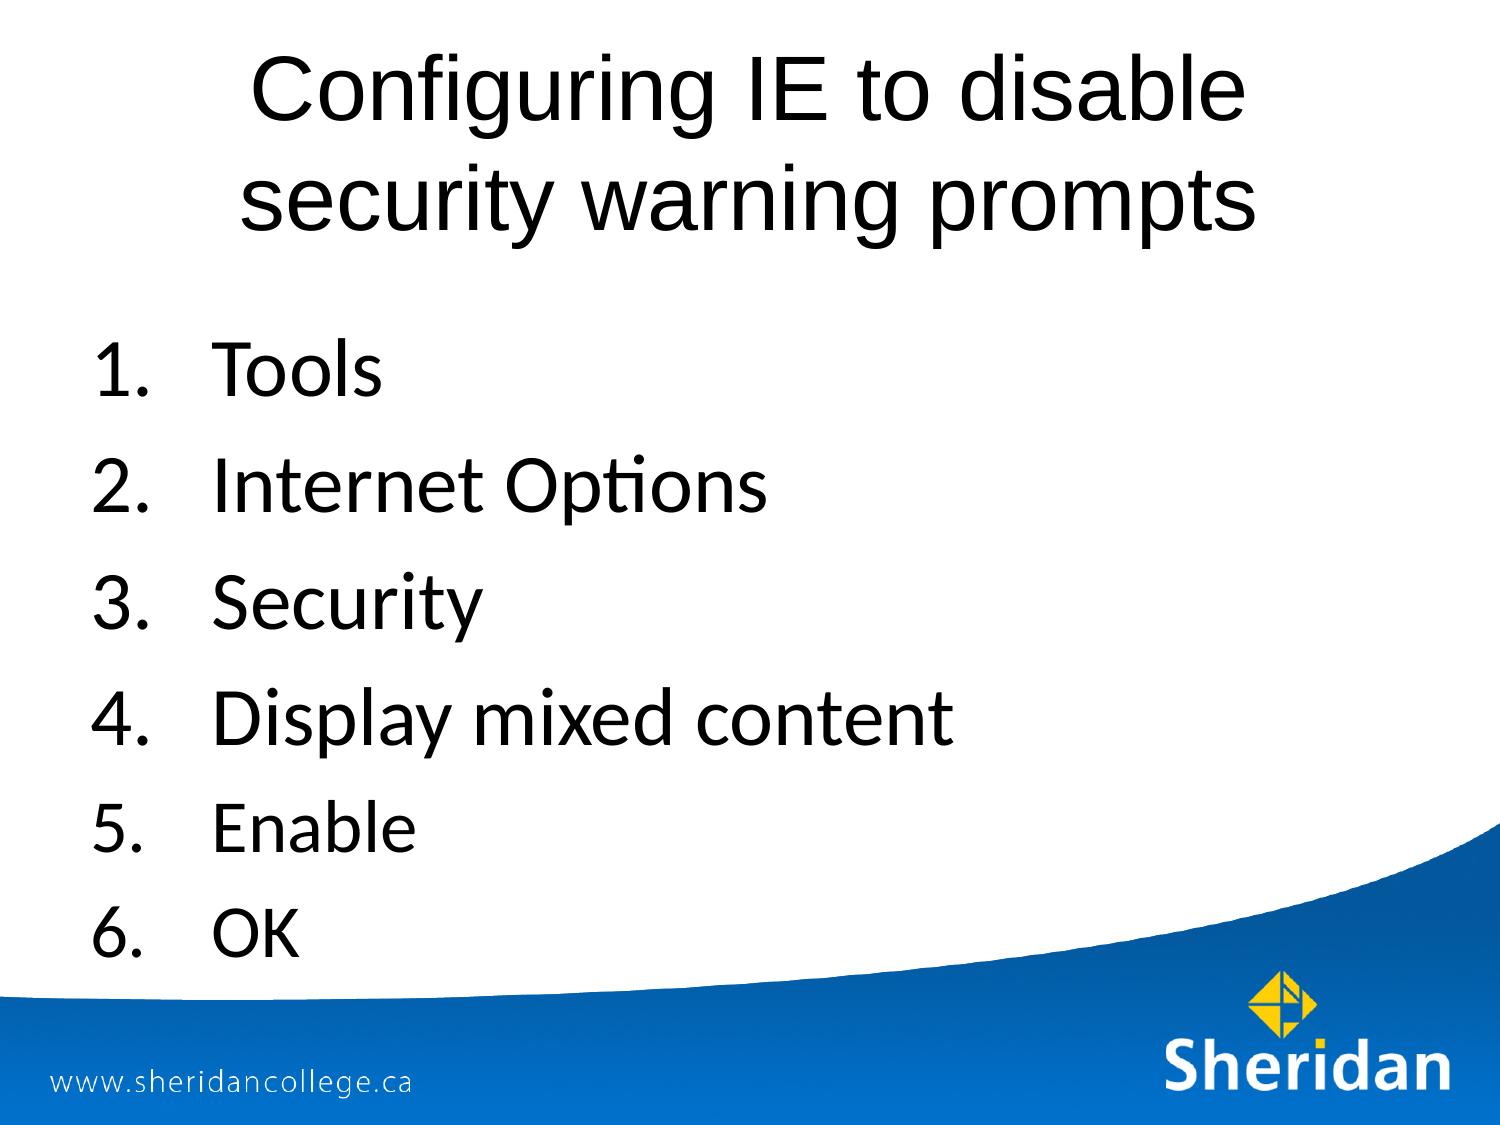

# Configuring IE to disable security warning prompts
Tools
Internet Options
Security
Display mixed content
Enable
OK